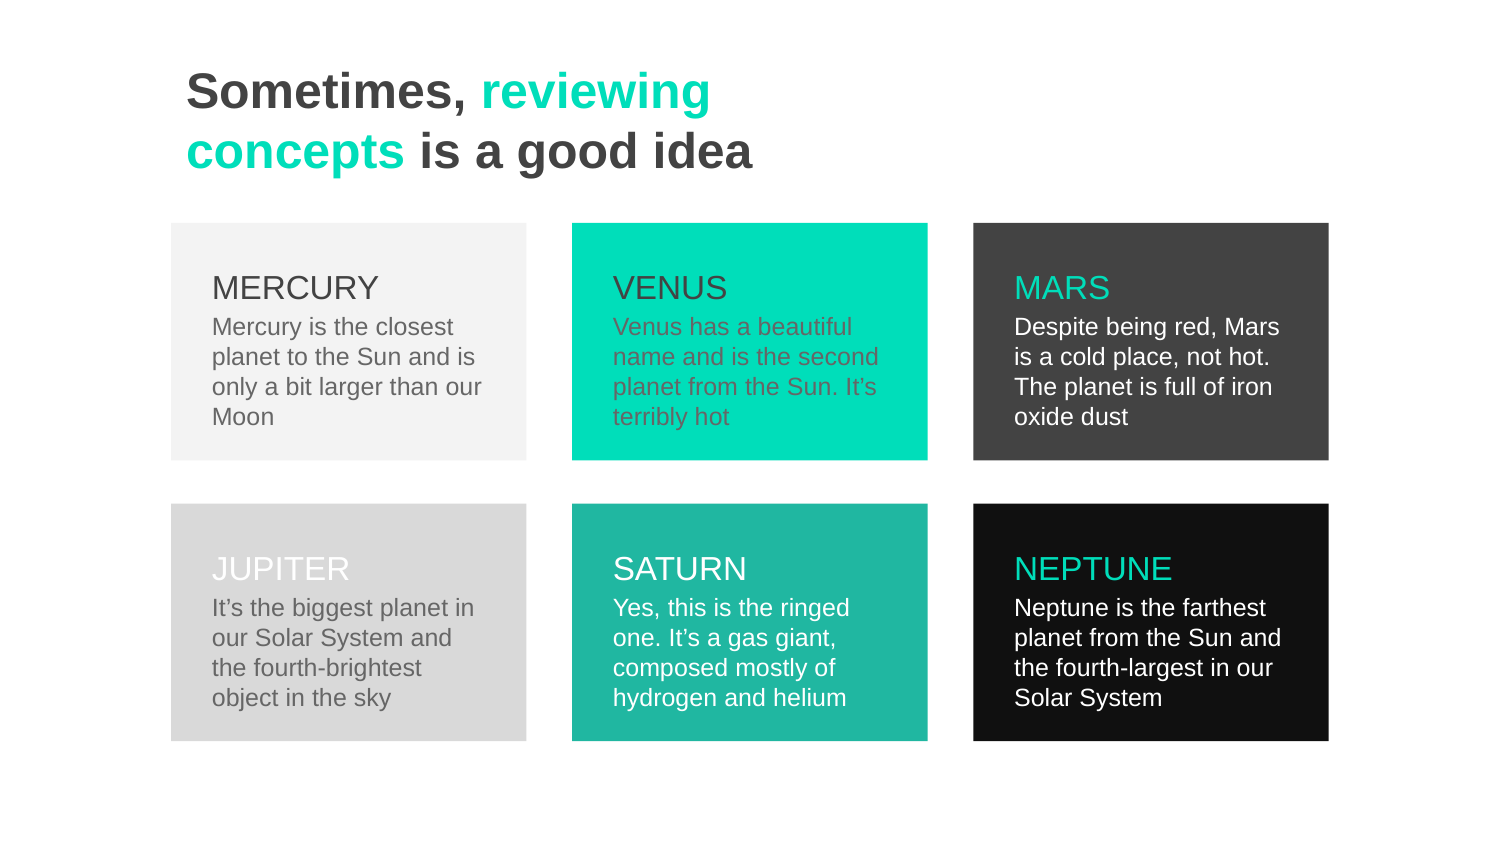

# Sometimes, reviewing concepts is a good idea
MERCURY
VENUS
MARS
Mercury is the closest planet to the Sun and is only a bit larger than our Moon
Venus has a beautiful name and is the second planet from the Sun. It’s terribly hot
Despite being red, Mars is a cold place, not hot. The planet is full of iron oxide dust
JUPITER
SATURN
NEPTUNE
It’s the biggest planet in our Solar System and the fourth-brightest object in the sky
Yes, this is the ringed one. It’s a gas giant, composed mostly of hydrogen and helium
Neptune is the farthest planet from the Sun and the fourth-largest in our Solar System